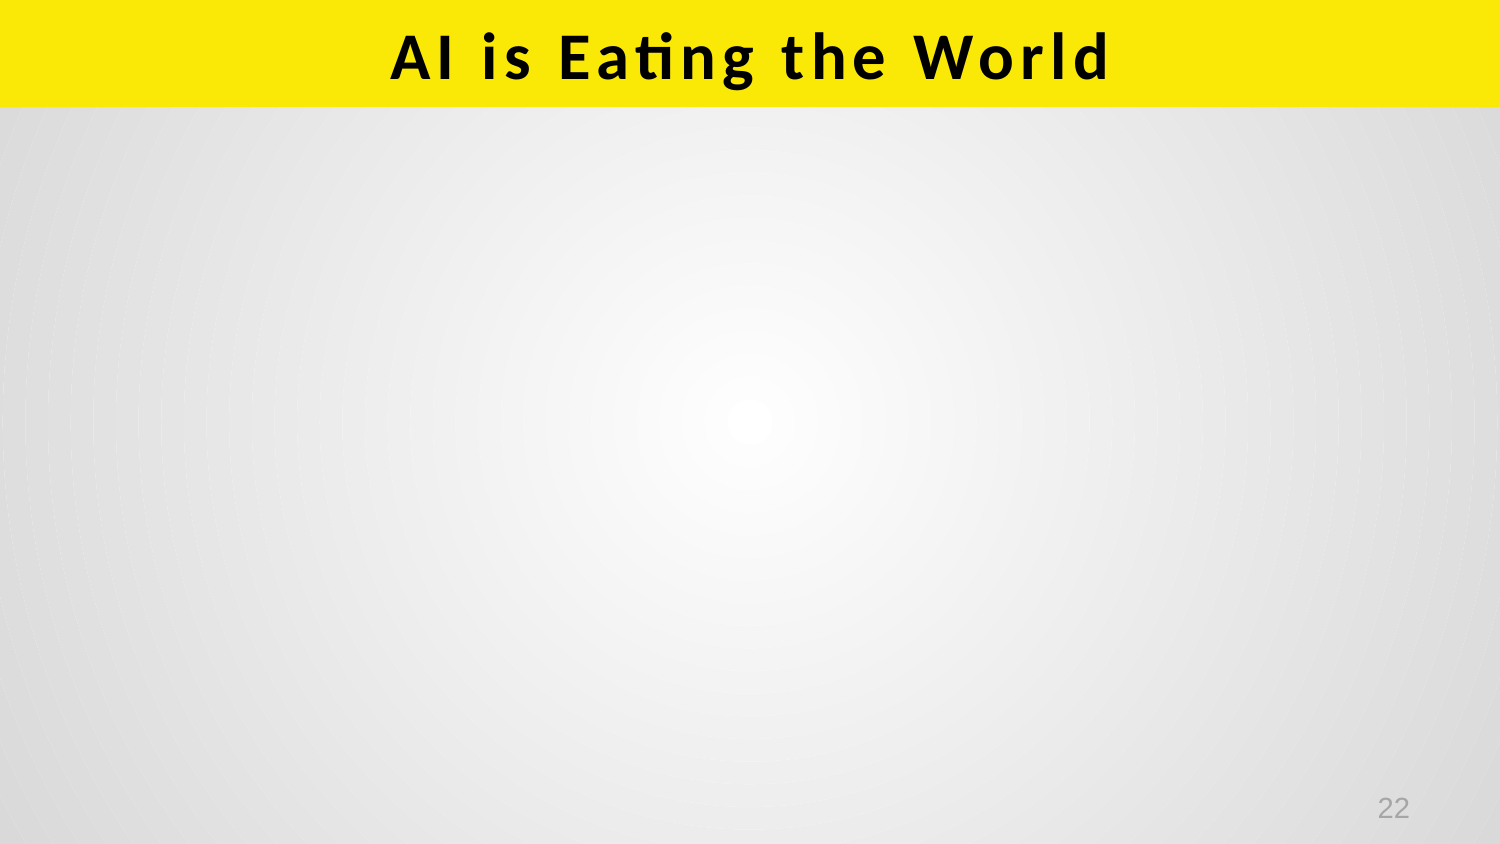

# AI is Eating the World

22